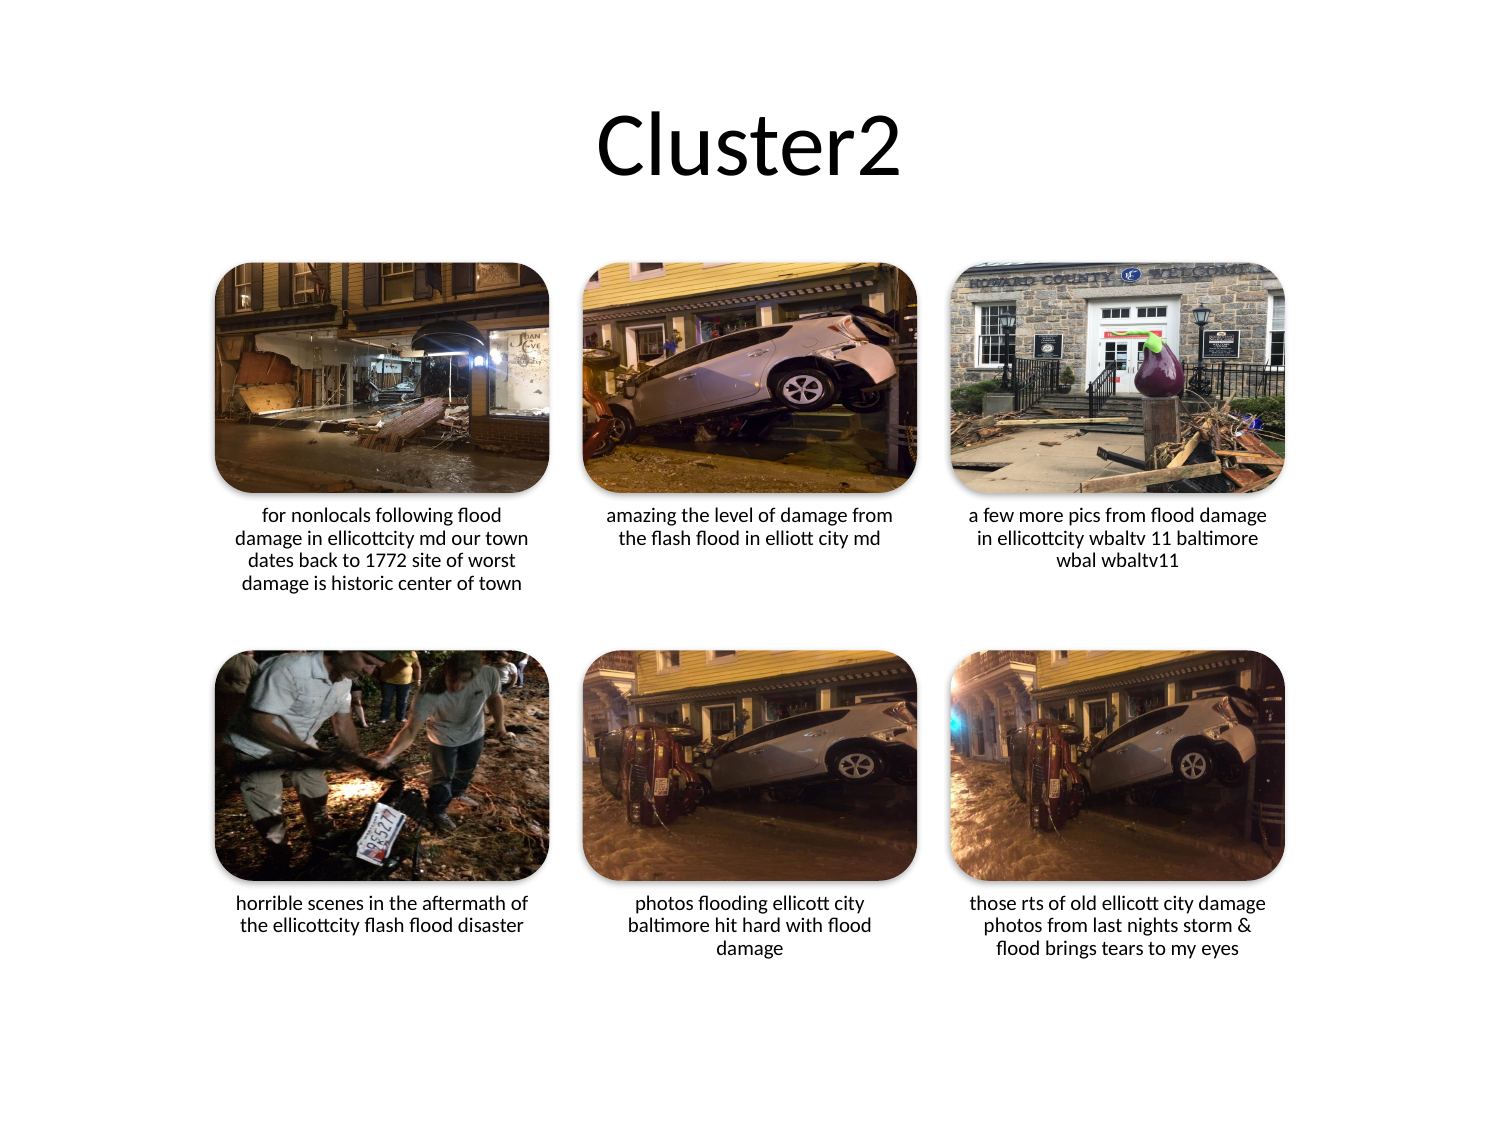

# Cluster2
for nonlocals following flood damage in ellicottcity md our town dates back to 1772 site of worst damage is historic center of town
amazing the level of damage from the flash flood in elliott city md
a few more pics from flood damage in ellicottcity wbaltv 11 baltimore wbal wbaltv11
horrible scenes in the aftermath of the ellicottcity flash flood disaster
photos flooding ellicott city baltimore hit hard with flood damage
those rts of old ellicott city damage photos from last nights storm & flood brings tears to my eyes